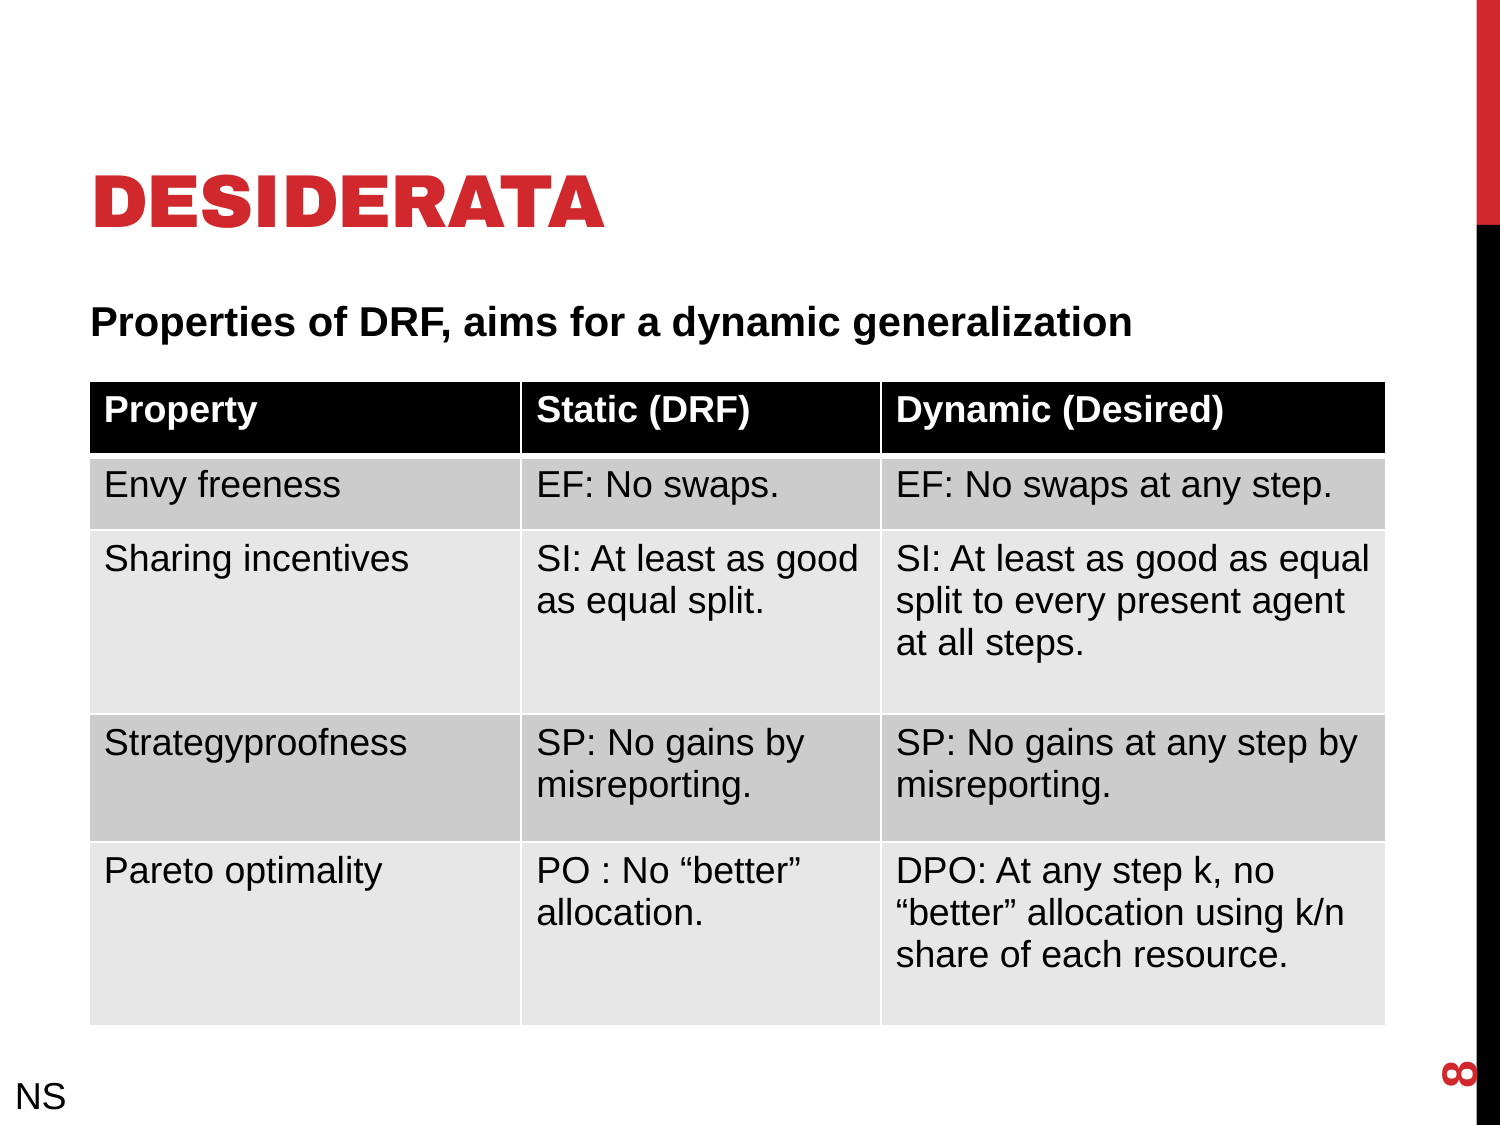

# Desiderata
Properties of DRF, aims for a dynamic generalization
| Property | Static (DRF) | Dynamic (Desired) |
| --- | --- | --- |
| Envy freeness | EF: No swaps. | EF: No swaps at any step. |
| Sharing incentives | SI: At least as good as equal split. | SI: At least as good as equal split to every present agent at all steps. |
| Strategyproofness | SP: No gains by misreporting. | SP: No gains at any step by misreporting. |
| Pareto optimality | PO : No “better” allocation. | DPO: At any step k, no “better” allocation using k/n share of each resource. |
8
NS